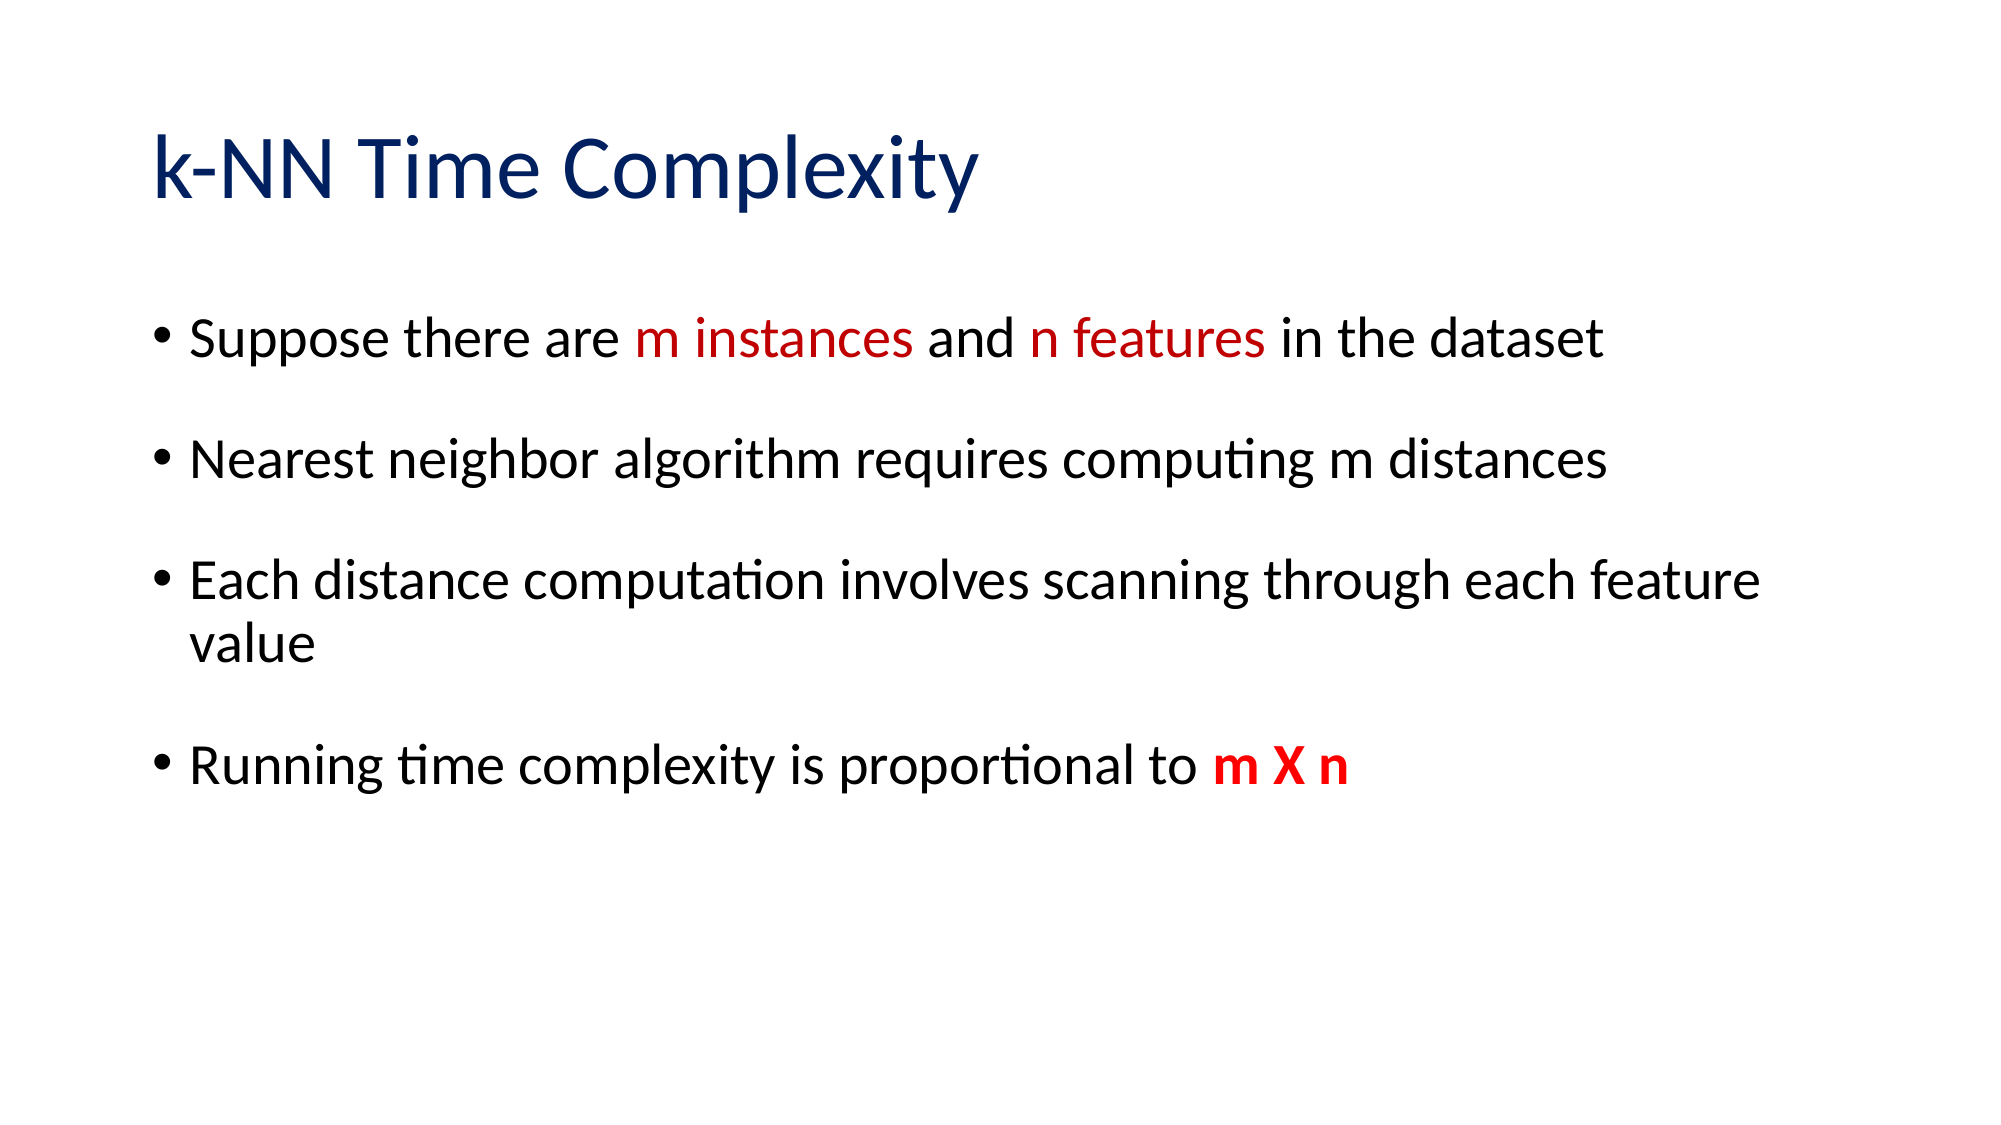

# k-NN Time Complexity
Suppose there are m instances and n features in the dataset
Nearest neighbor algorithm requires computing m distances
Each distance computation involves scanning through each feature value
Running time complexity is proportional to m X n